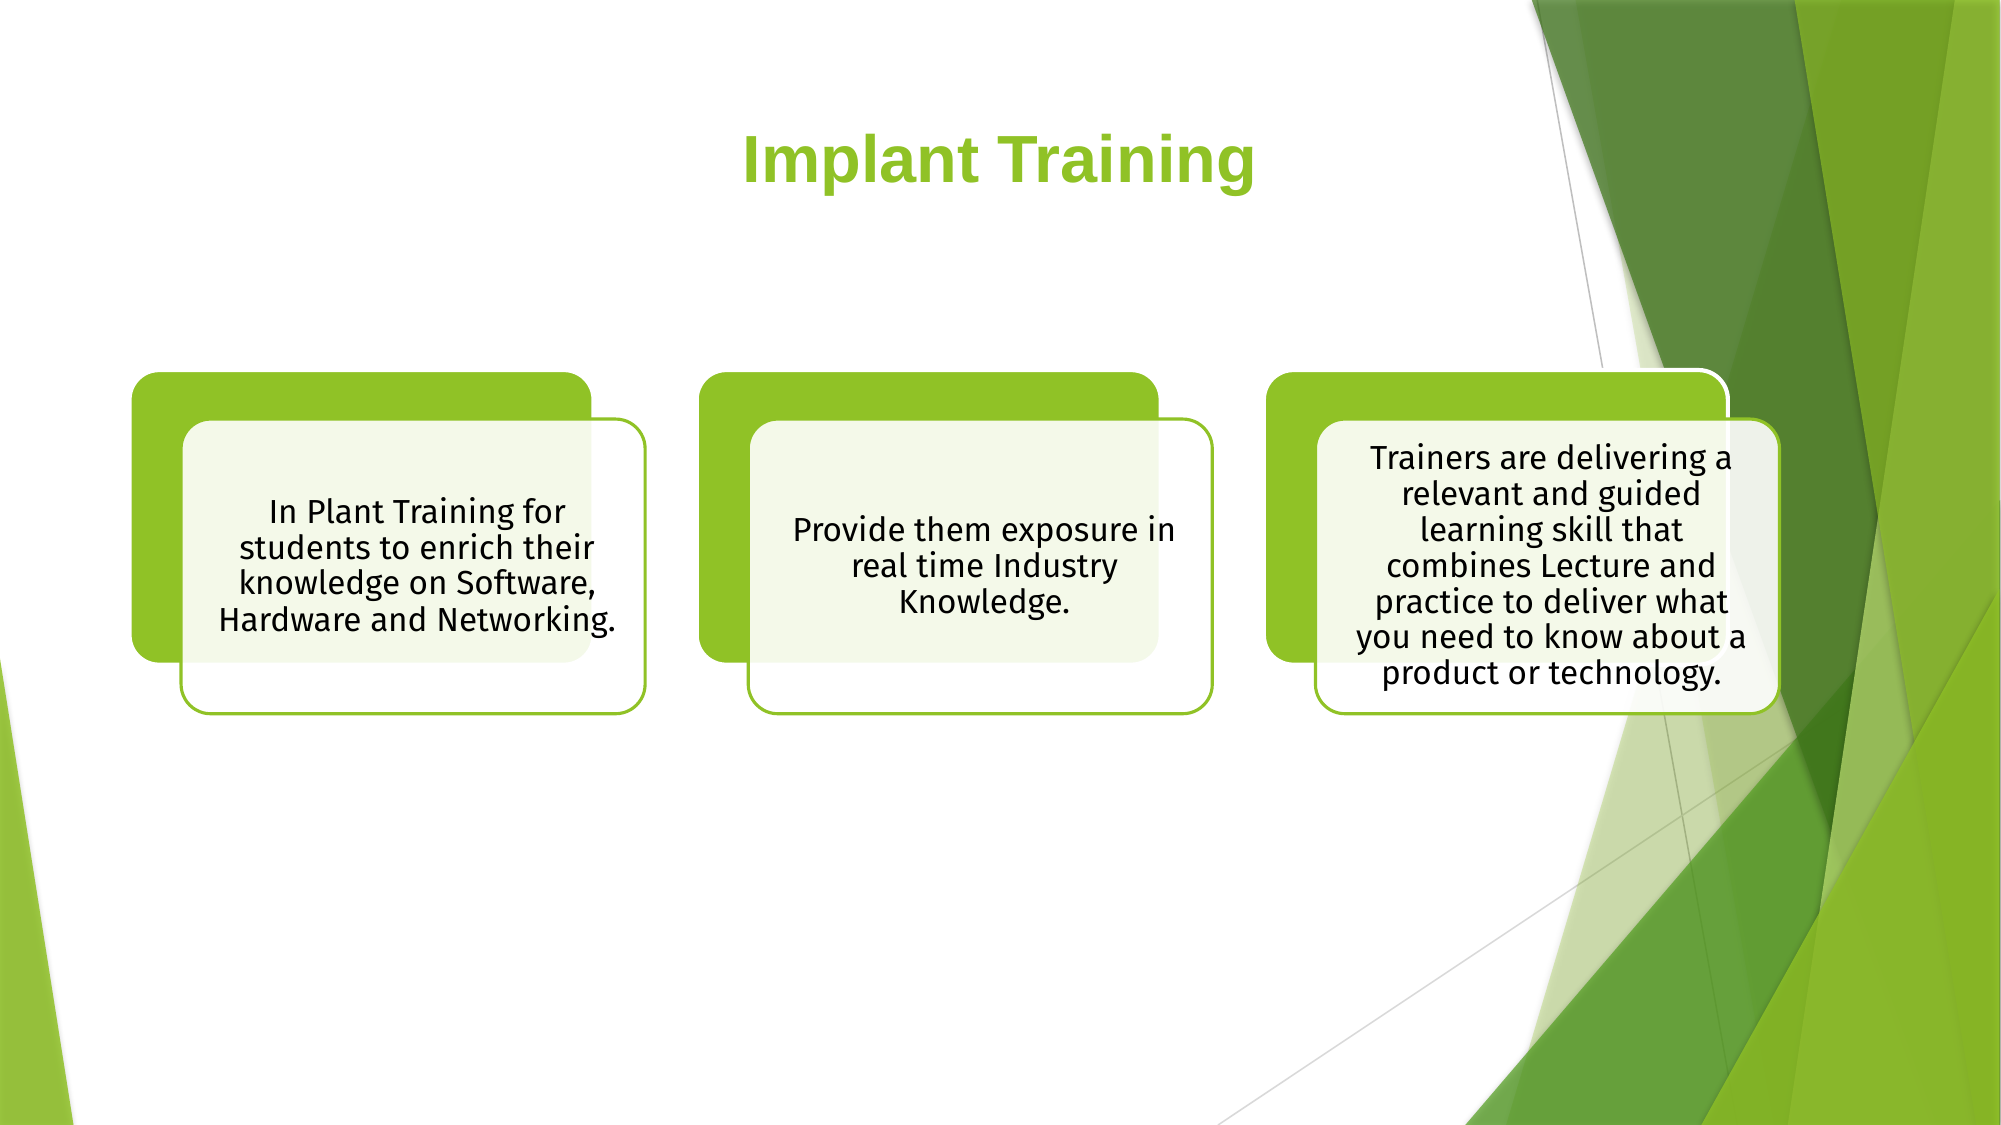

# Implant Training
In Plant Training for students to enrich their knowledge on Software, Hardware and Networking.
Provide them exposure in real time Industry Knowledge.
Trainers are delivering a relevant and guided learning skill that combines Lecture and practice to deliver what you need to know about a product or technology.